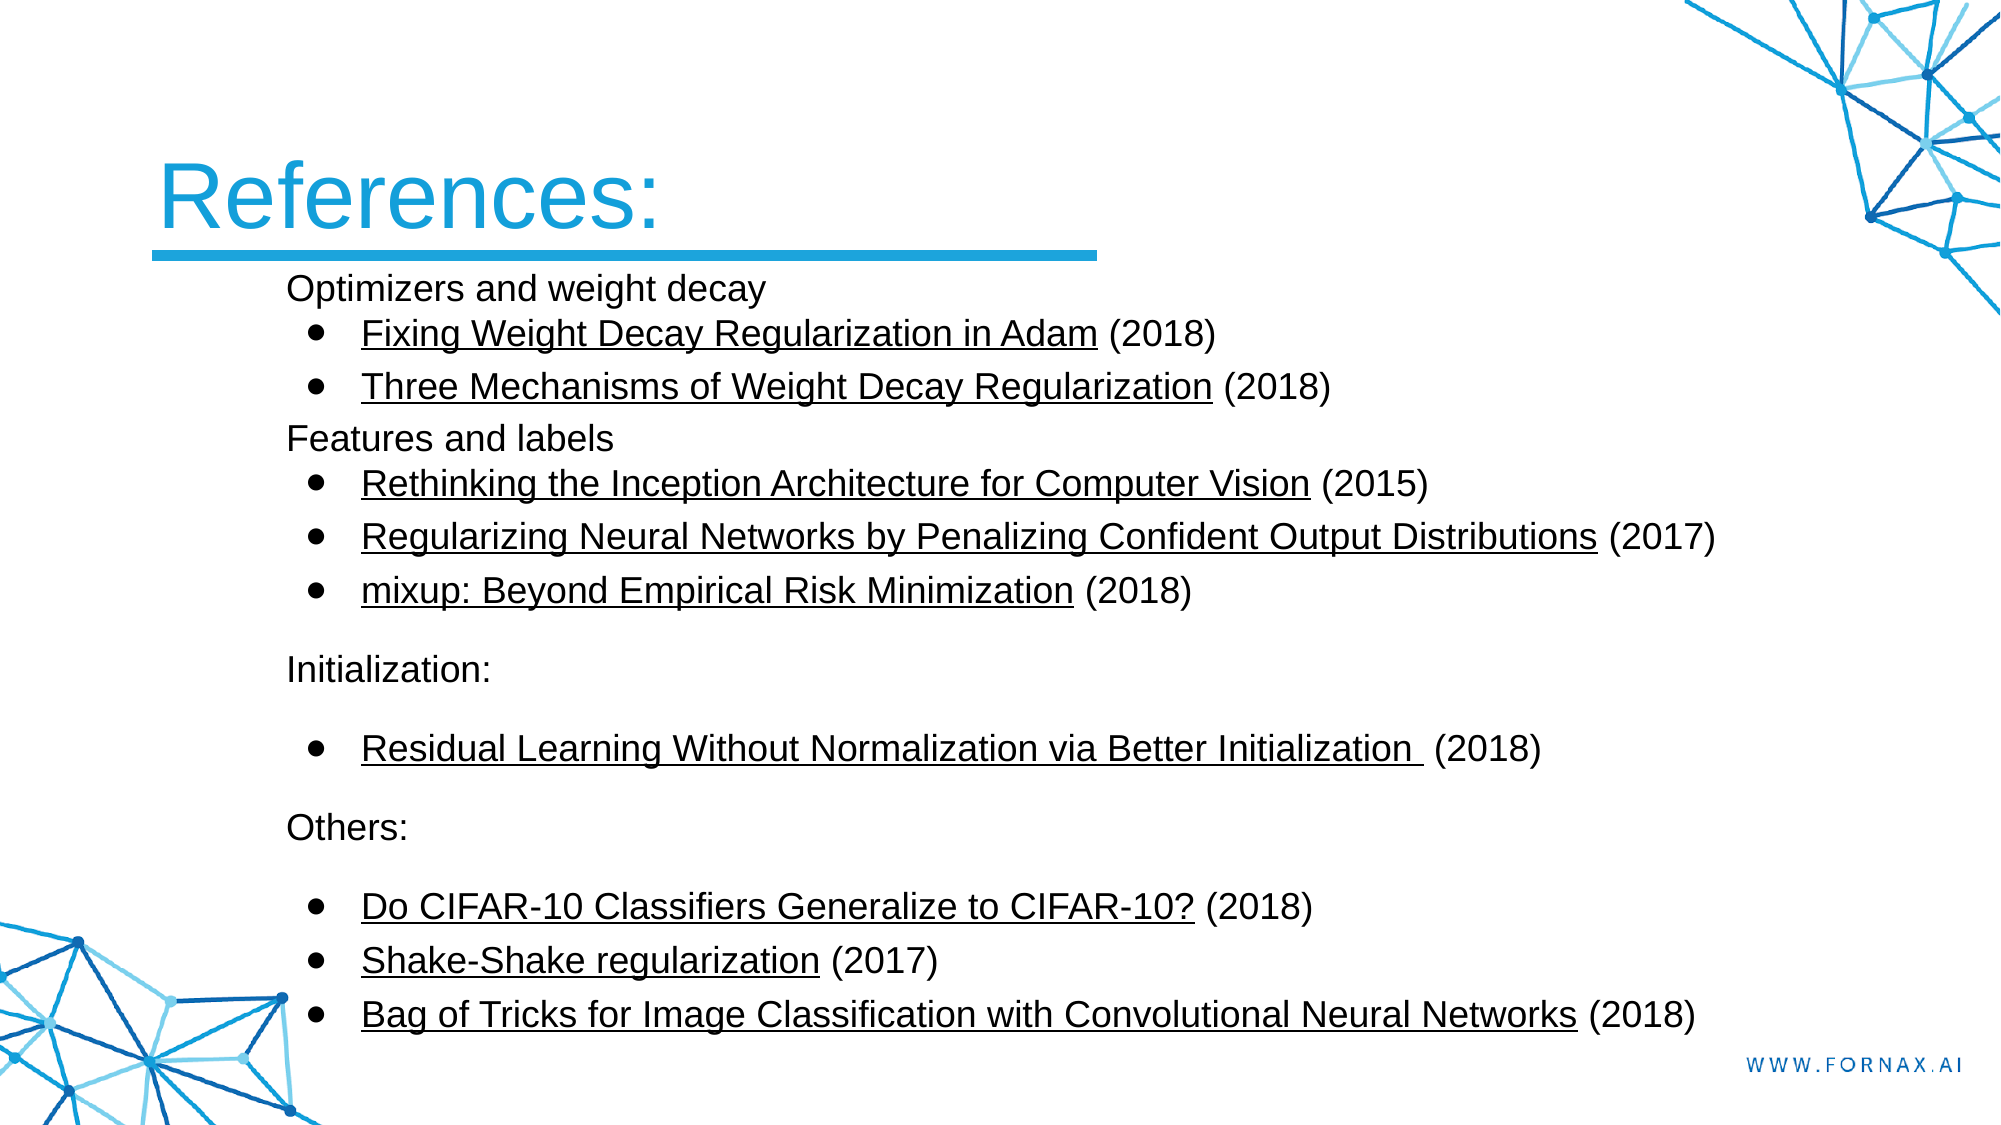

# References:
Optimizers and weight decay
Fixing Weight Decay Regularization in Adam (2018)
Three Mechanisms of Weight Decay Regularization (2018)
Features and labels
Rethinking the Inception Architecture for Computer Vision (2015)
Regularizing Neural Networks by Penalizing Confident Output Distributions (2017)
mixup: Beyond Empirical Risk Minimization (2018)
Initialization:
Residual Learning Without Normalization via Better Initialization  (2018)
Others:
Do CIFAR-10 Classifiers Generalize to CIFAR-10? (2018)
Shake-Shake regularization (2017)
Bag of Tricks for Image Classification with Convolutional Neural Networks (2018)